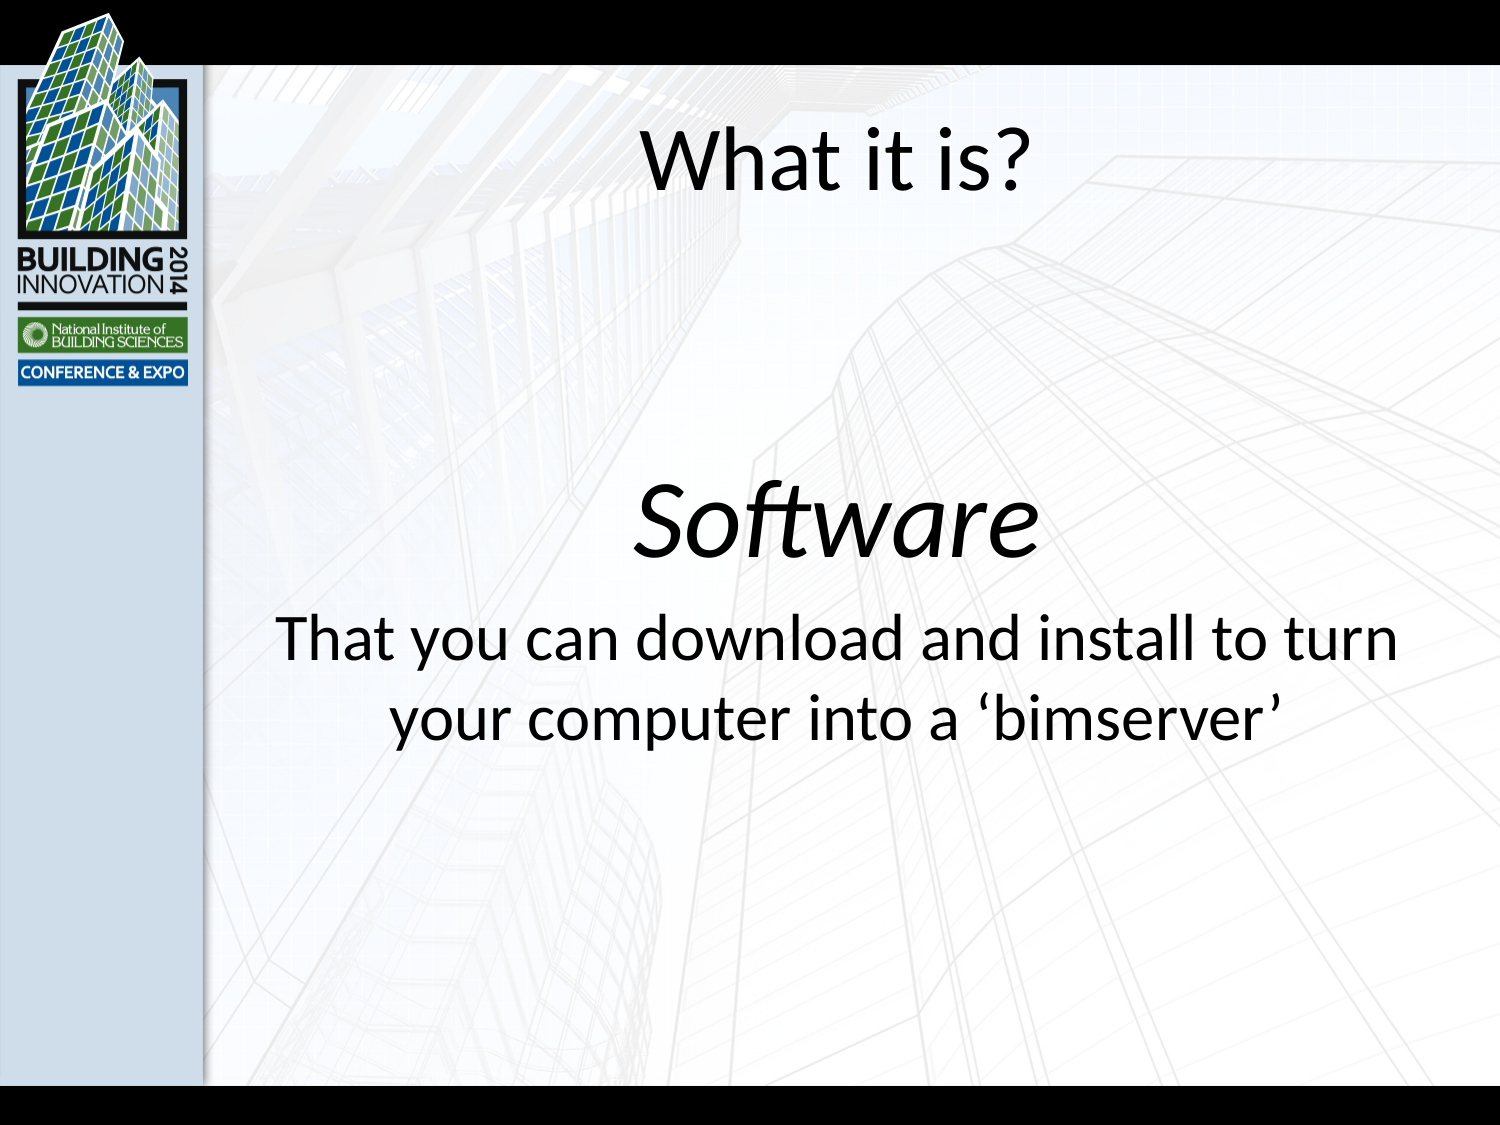

# What it is?
Software
That you can download and install to turn your computer into a ‘bimserver’